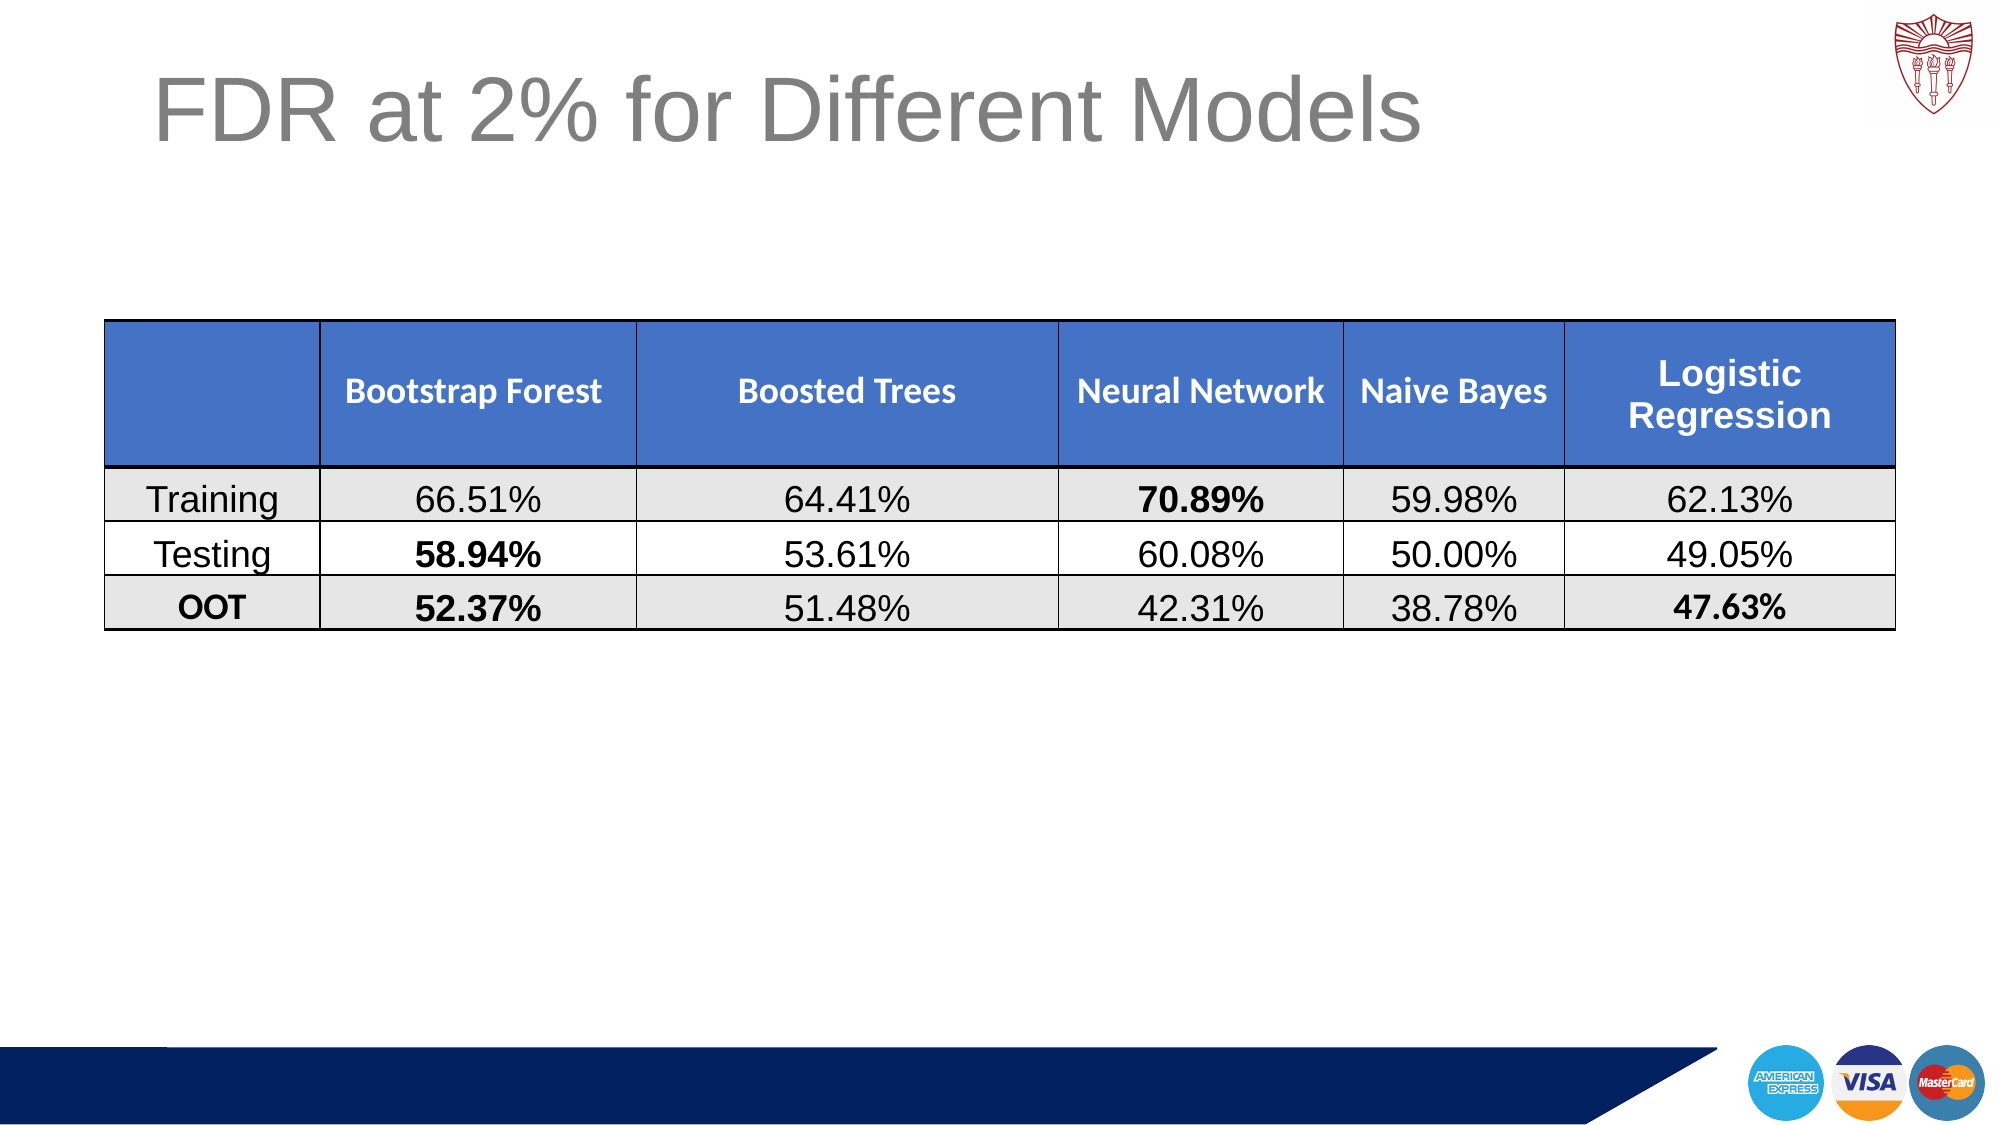

# FDR at 2% for Different Models
|  | Bootstrap Forest | Boosted Trees | Neural Network | Naive Bayes | Logistic Regression |
| --- | --- | --- | --- | --- | --- |
| Training | 66.51% | 64.41% | 70.89% | 59.98% | 62.13% |
| Testing | 58.94% | 53.61% | 60.08% | 50.00% | 49.05% |
| OOT | 52.37% | 51.48% | 42.31% | 38.78% | 47.63% |